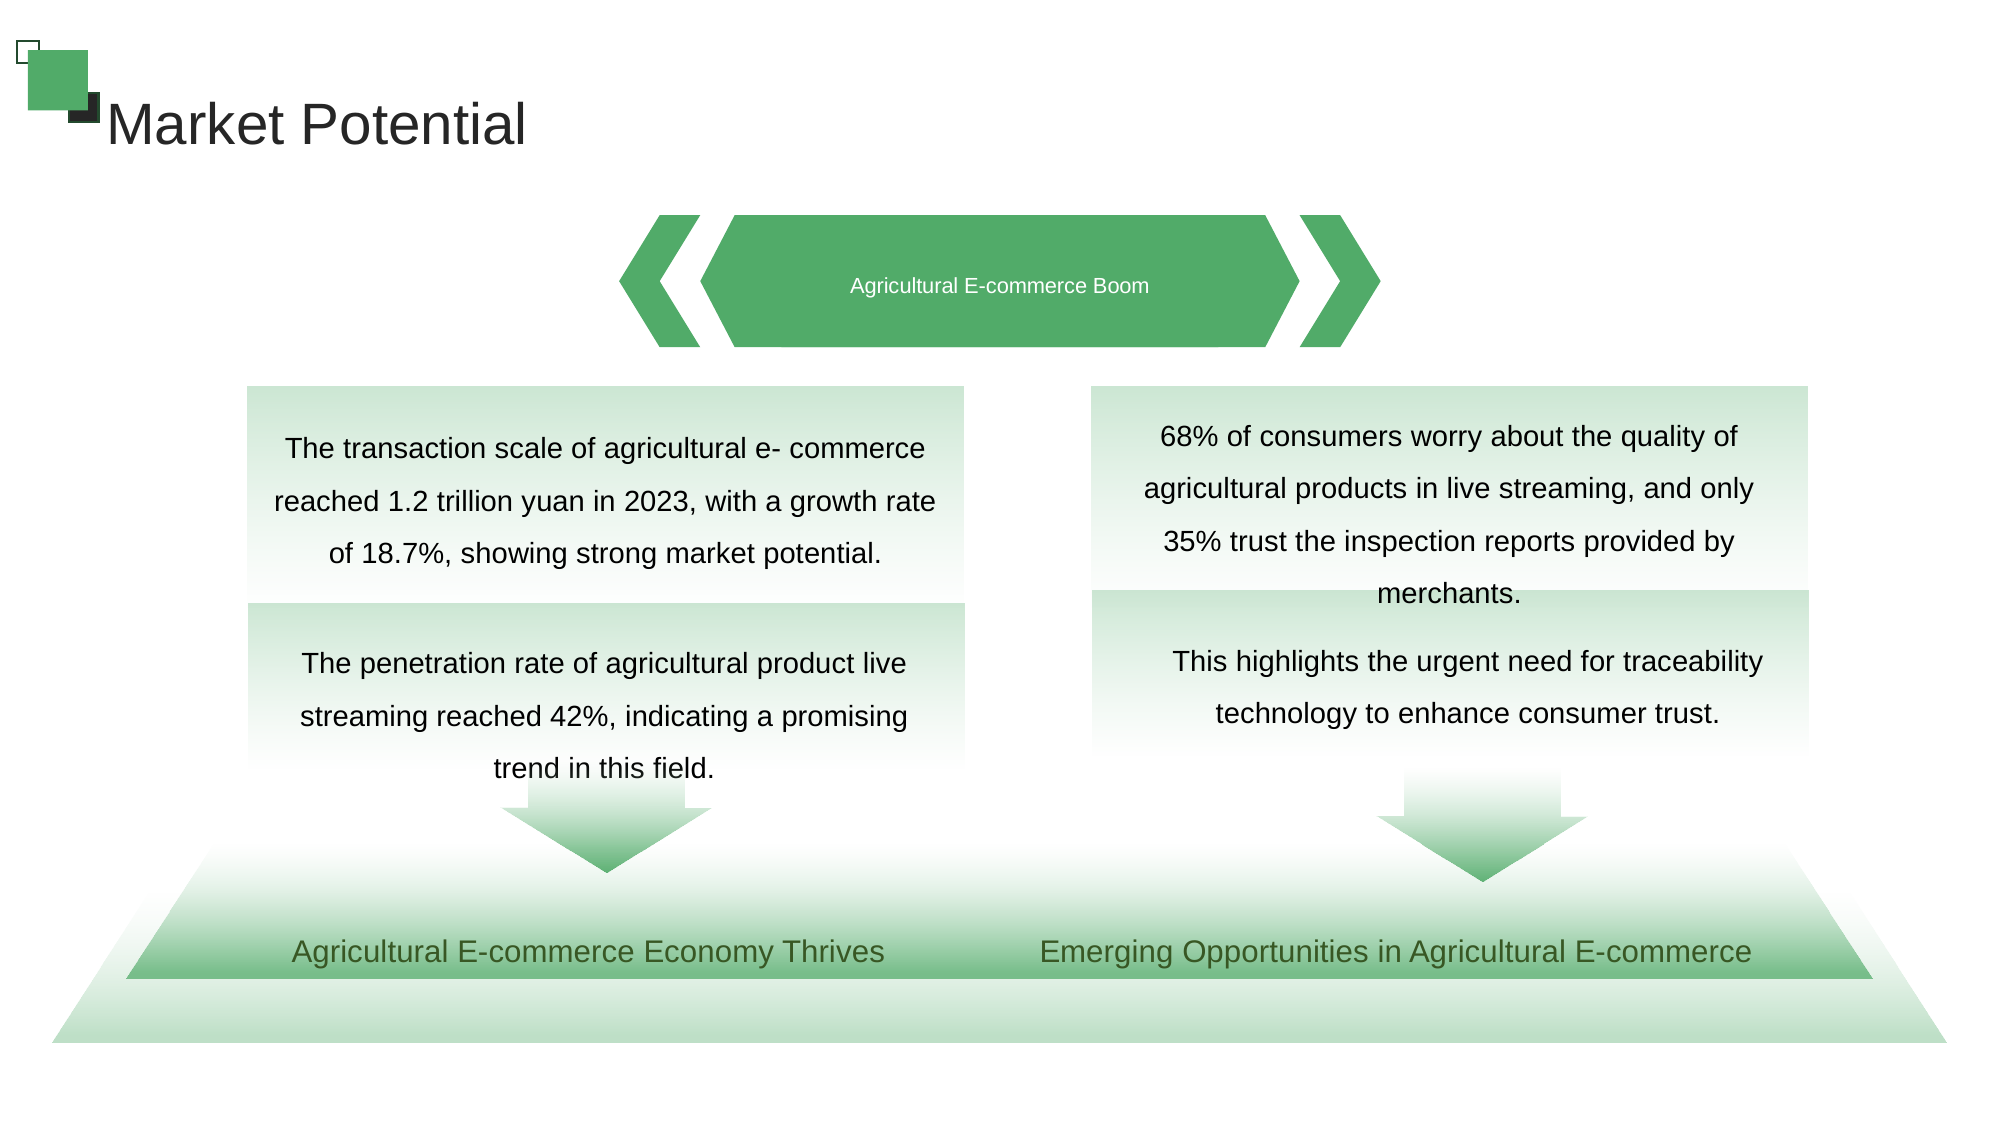

Market Potential

Agricultural E-commerce Boom

68% of consumers worry about the quality of agricultural products in live streaming, and only 35% trust the inspection reports provided by merchants.
The transaction scale of agricultural e- commerce reached 1.2 trillion yuan in 2023, with a growth rate of 18.7%, showing strong market potential.

This highlights the urgent need for traceability technology to enhance consumer trust.
The penetration rate of agricultural product live streaming reached 42%, indicating a promising trend in this field.

​​Agricultural E-commerce Economy Thrives​
Emerging Opportunities in Agricultural E-commerce